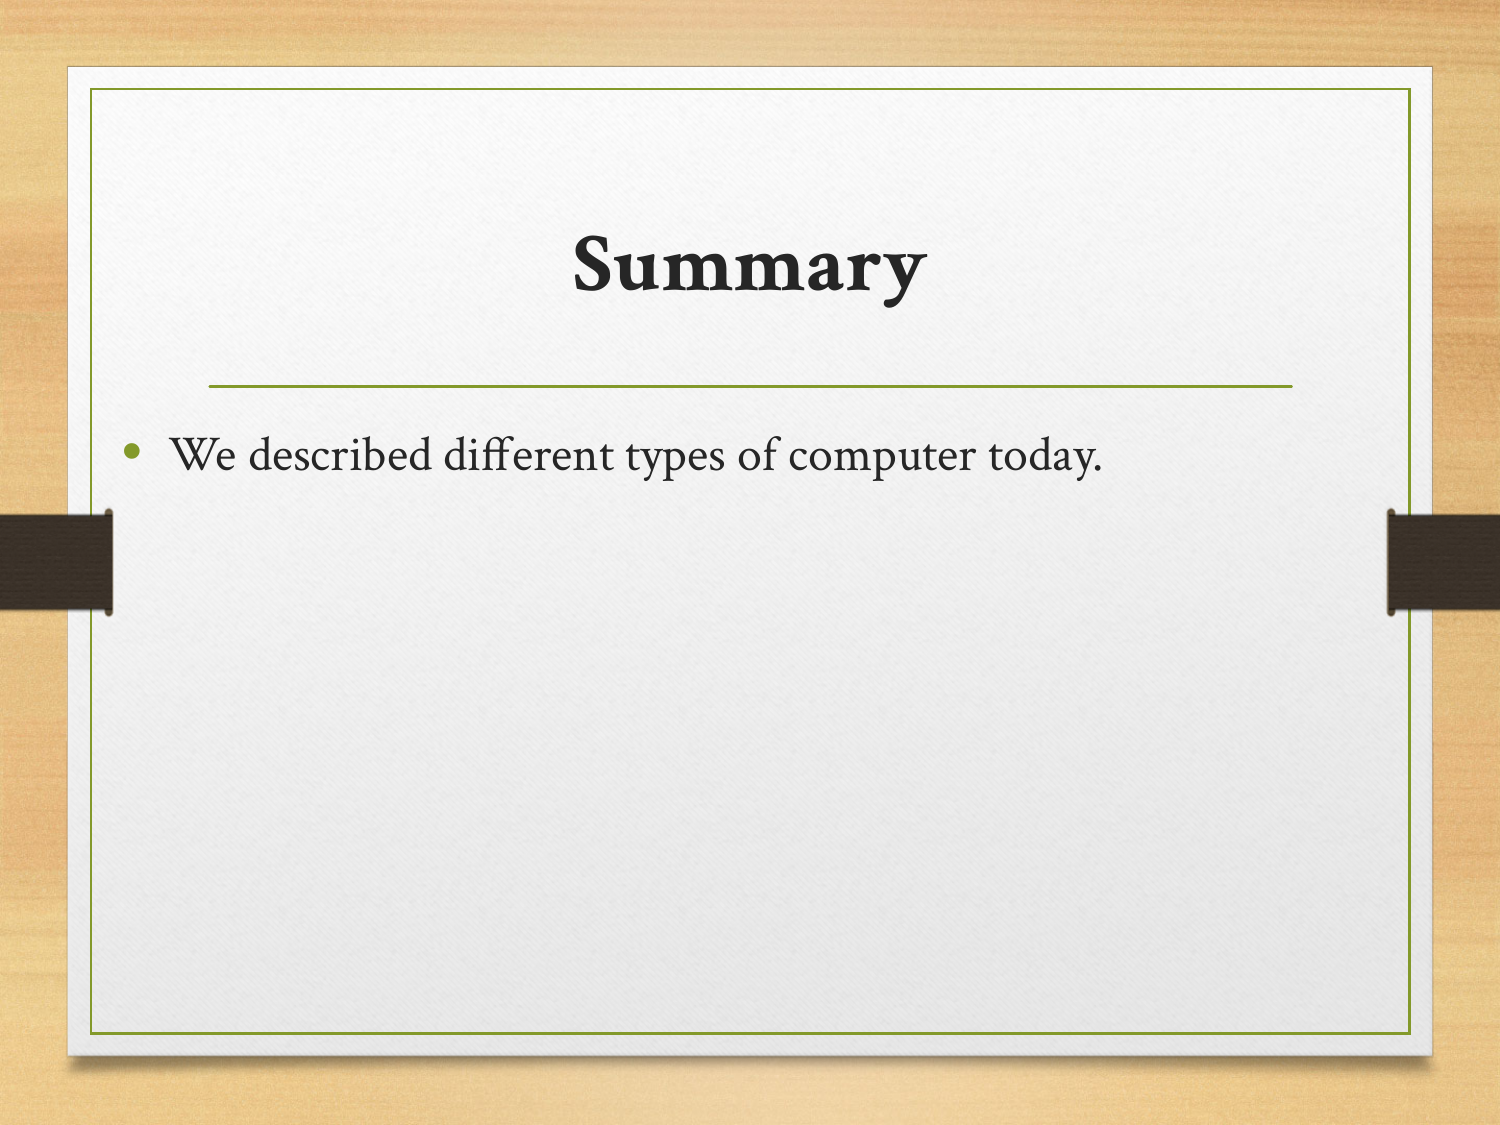

# Summary
We described different types of computer today.